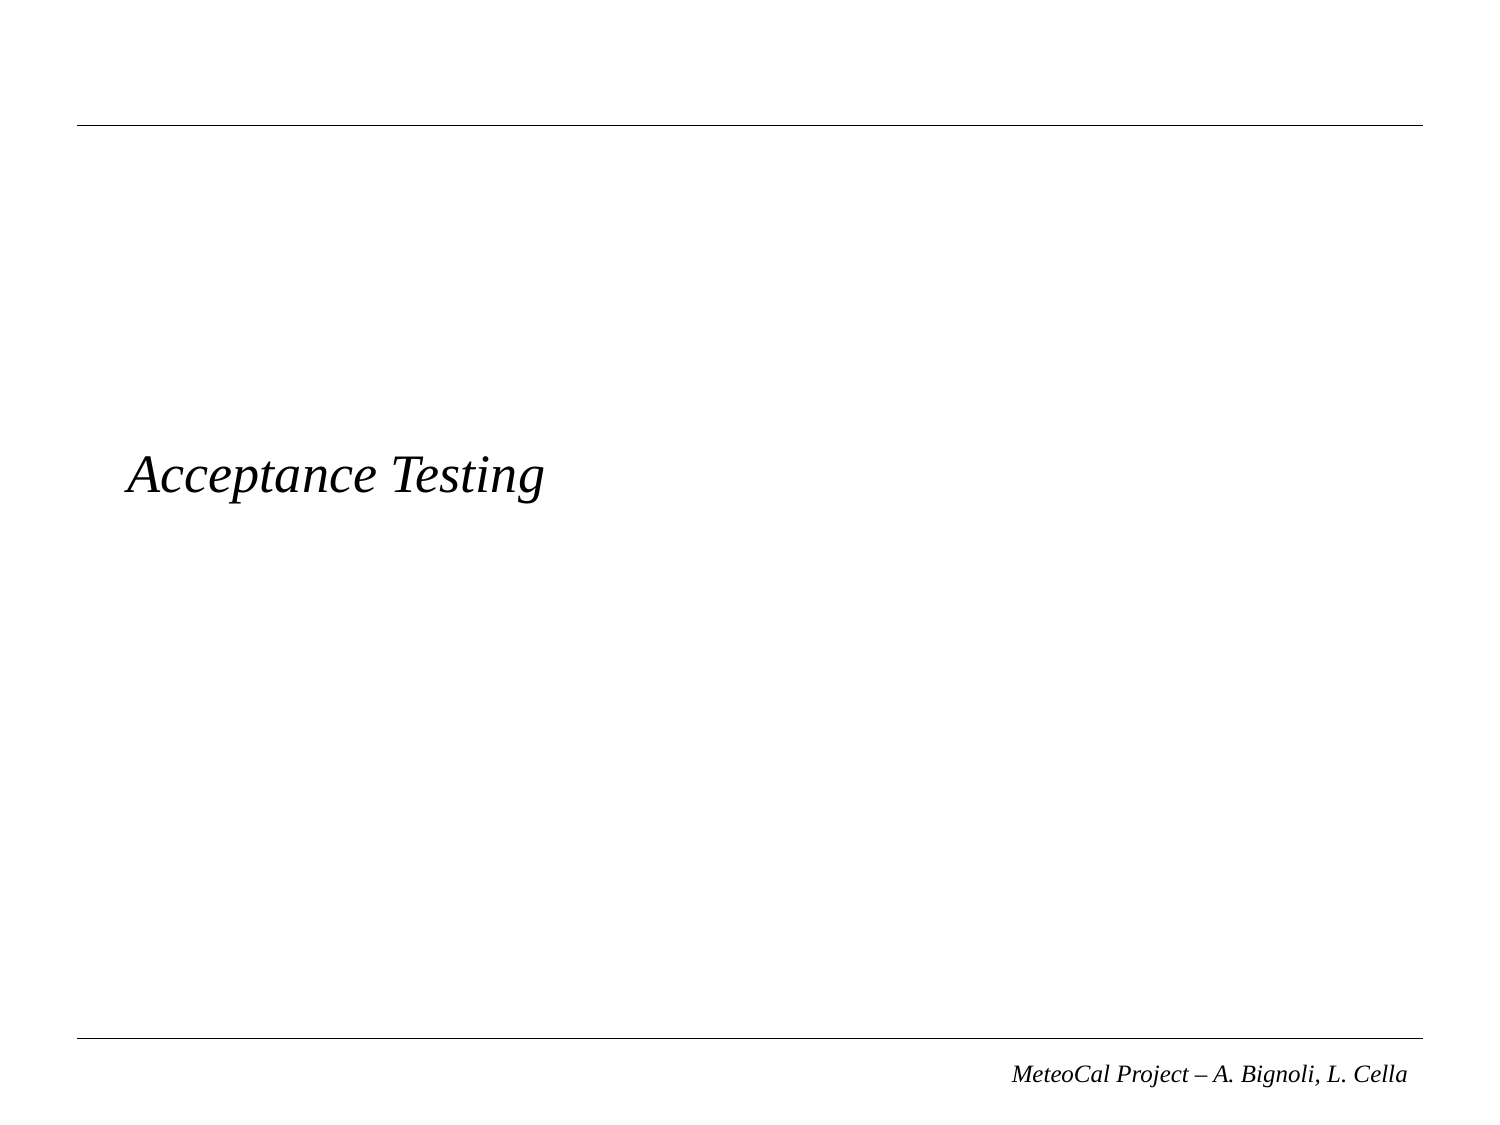

# Acceptance Testing
MeteoCal Project – A. Bignoli, L. Cella